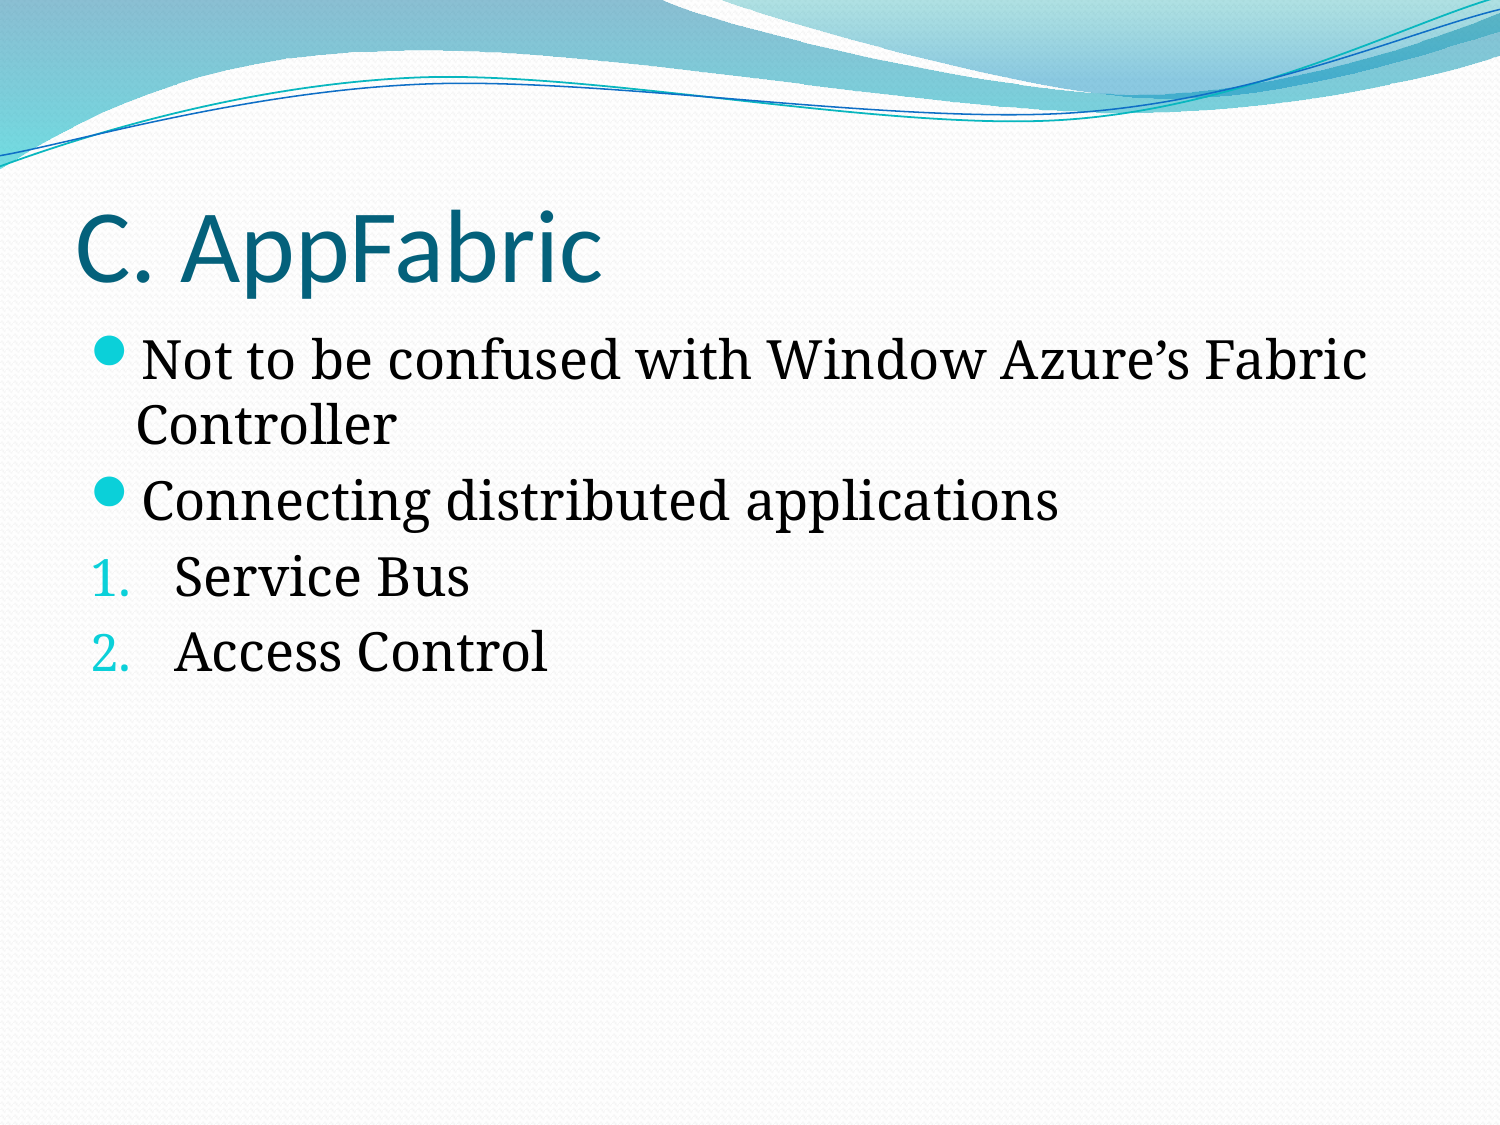

# C. AppFabric
Not to be confused with Window Azure’s Fabric Controller
Connecting distributed applications
Service Bus
Access Control